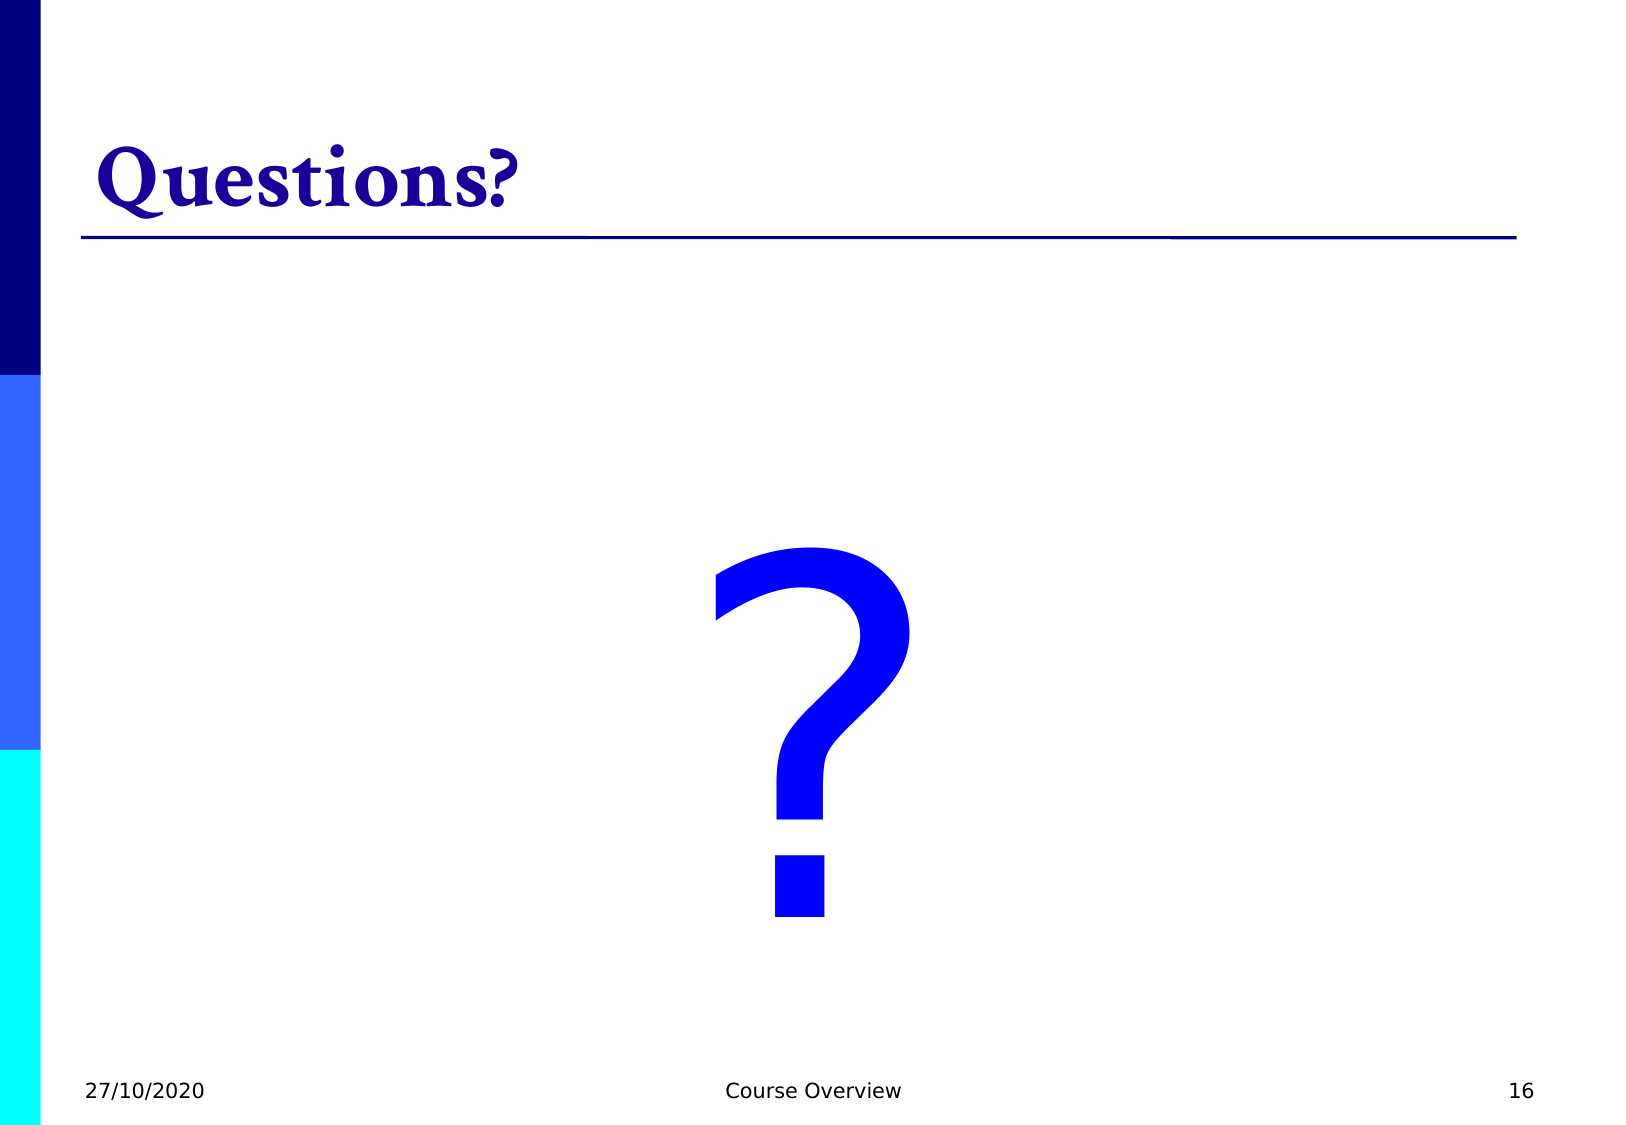

# Questions?
?
27/10/2020
Course Overview
16